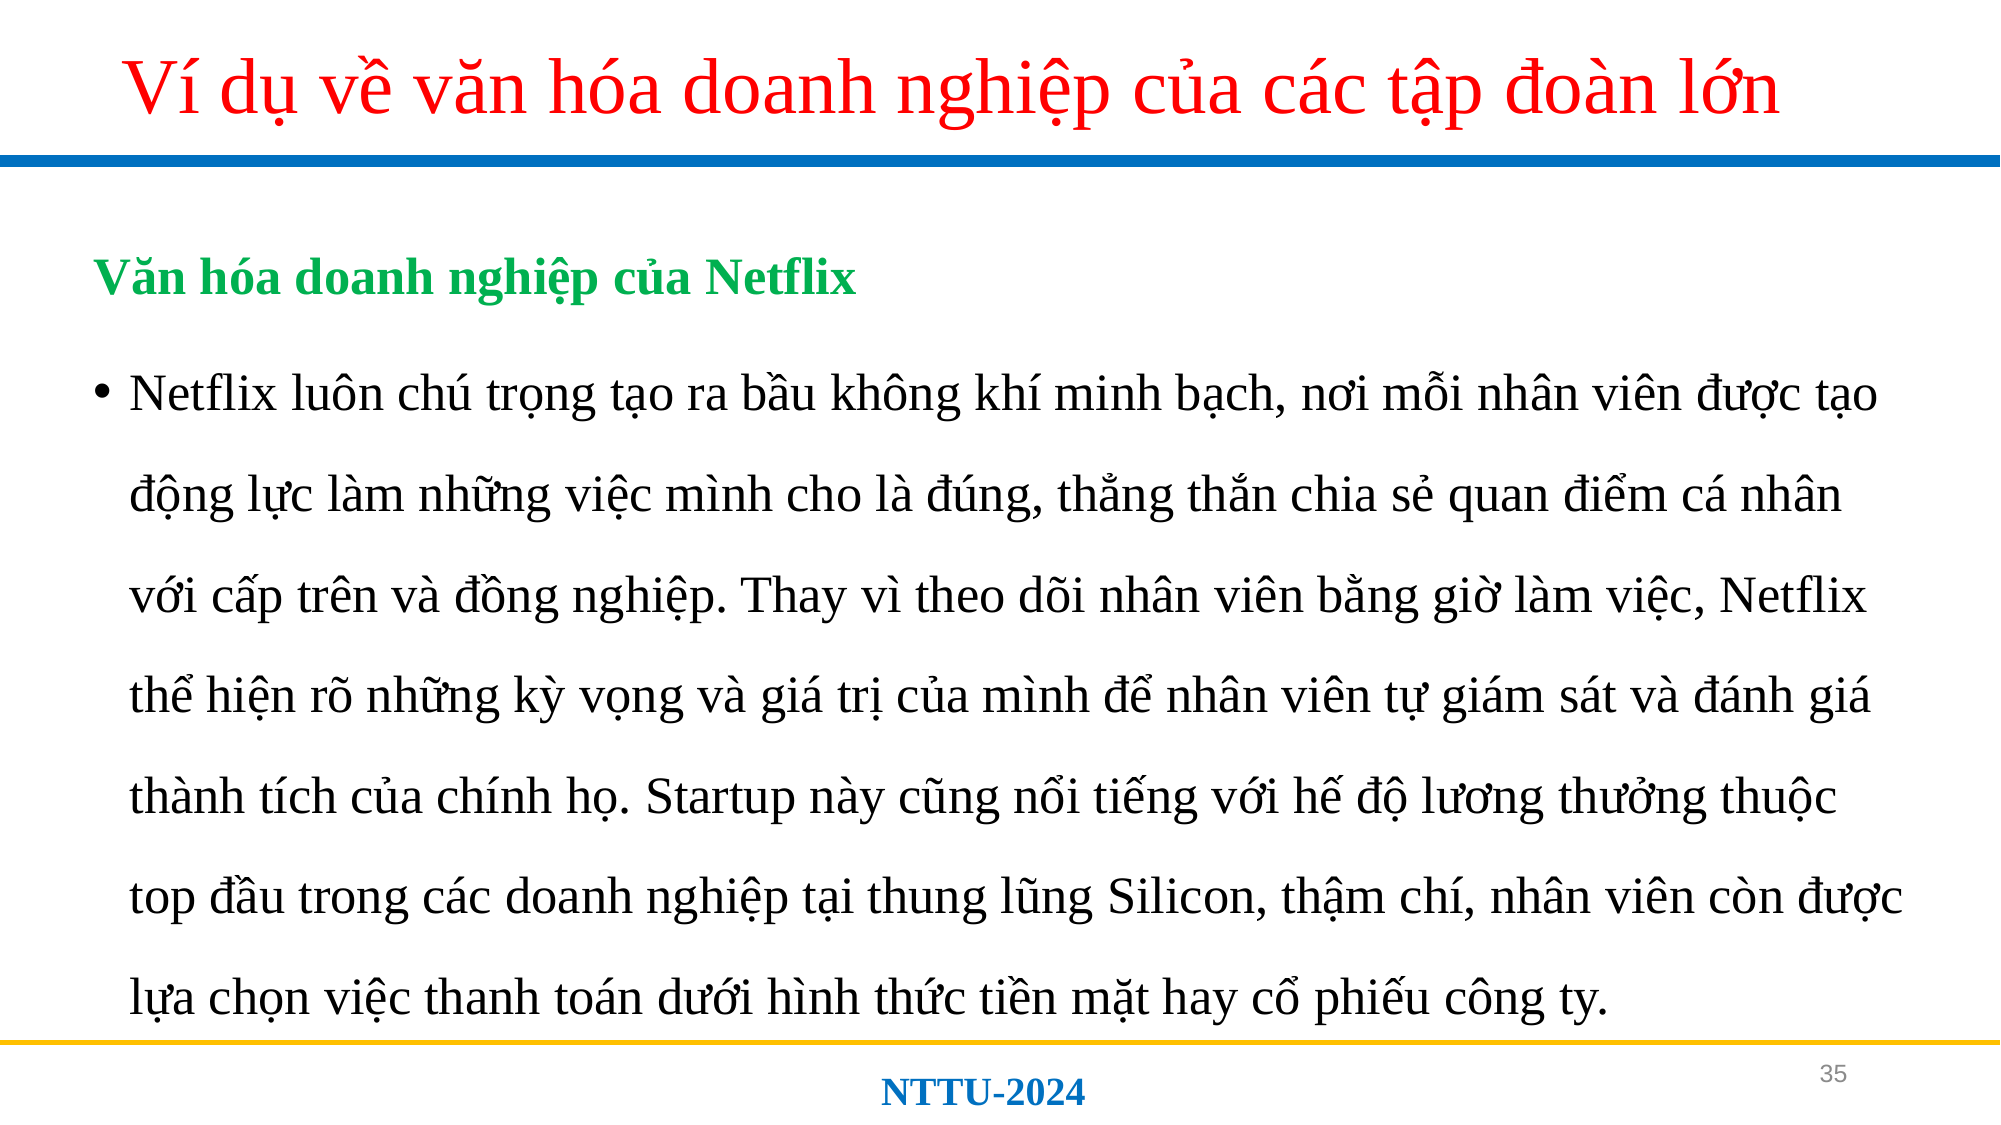

# Ví dụ về văn hóa doanh nghiệp của các tập đoàn lớn
Văn hóa doanh nghiệp của Netflix
Netflix luôn chú trọng tạo ra bầu không khí minh bạch, nơi mỗi nhân viên được tạo động lực làm những việc mình cho là đúng, thẳng thắn chia sẻ quan điểm cá nhân với cấp trên và đồng nghiệp. Thay vì theo dõi nhân viên bằng giờ làm việc, Netflix thể hiện rõ những kỳ vọng và giá trị của mình để nhân viên tự giám sát và đánh giá thành tích của chính họ. Startup này cũng nổi tiếng với hế độ lương thưởng thuộc top đầu trong các doanh nghiệp tại thung lũng Silicon, thậm chí, nhân viên còn được lựa chọn việc thanh toán dưới hình thức tiền mặt hay cổ phiếu công ty.

35